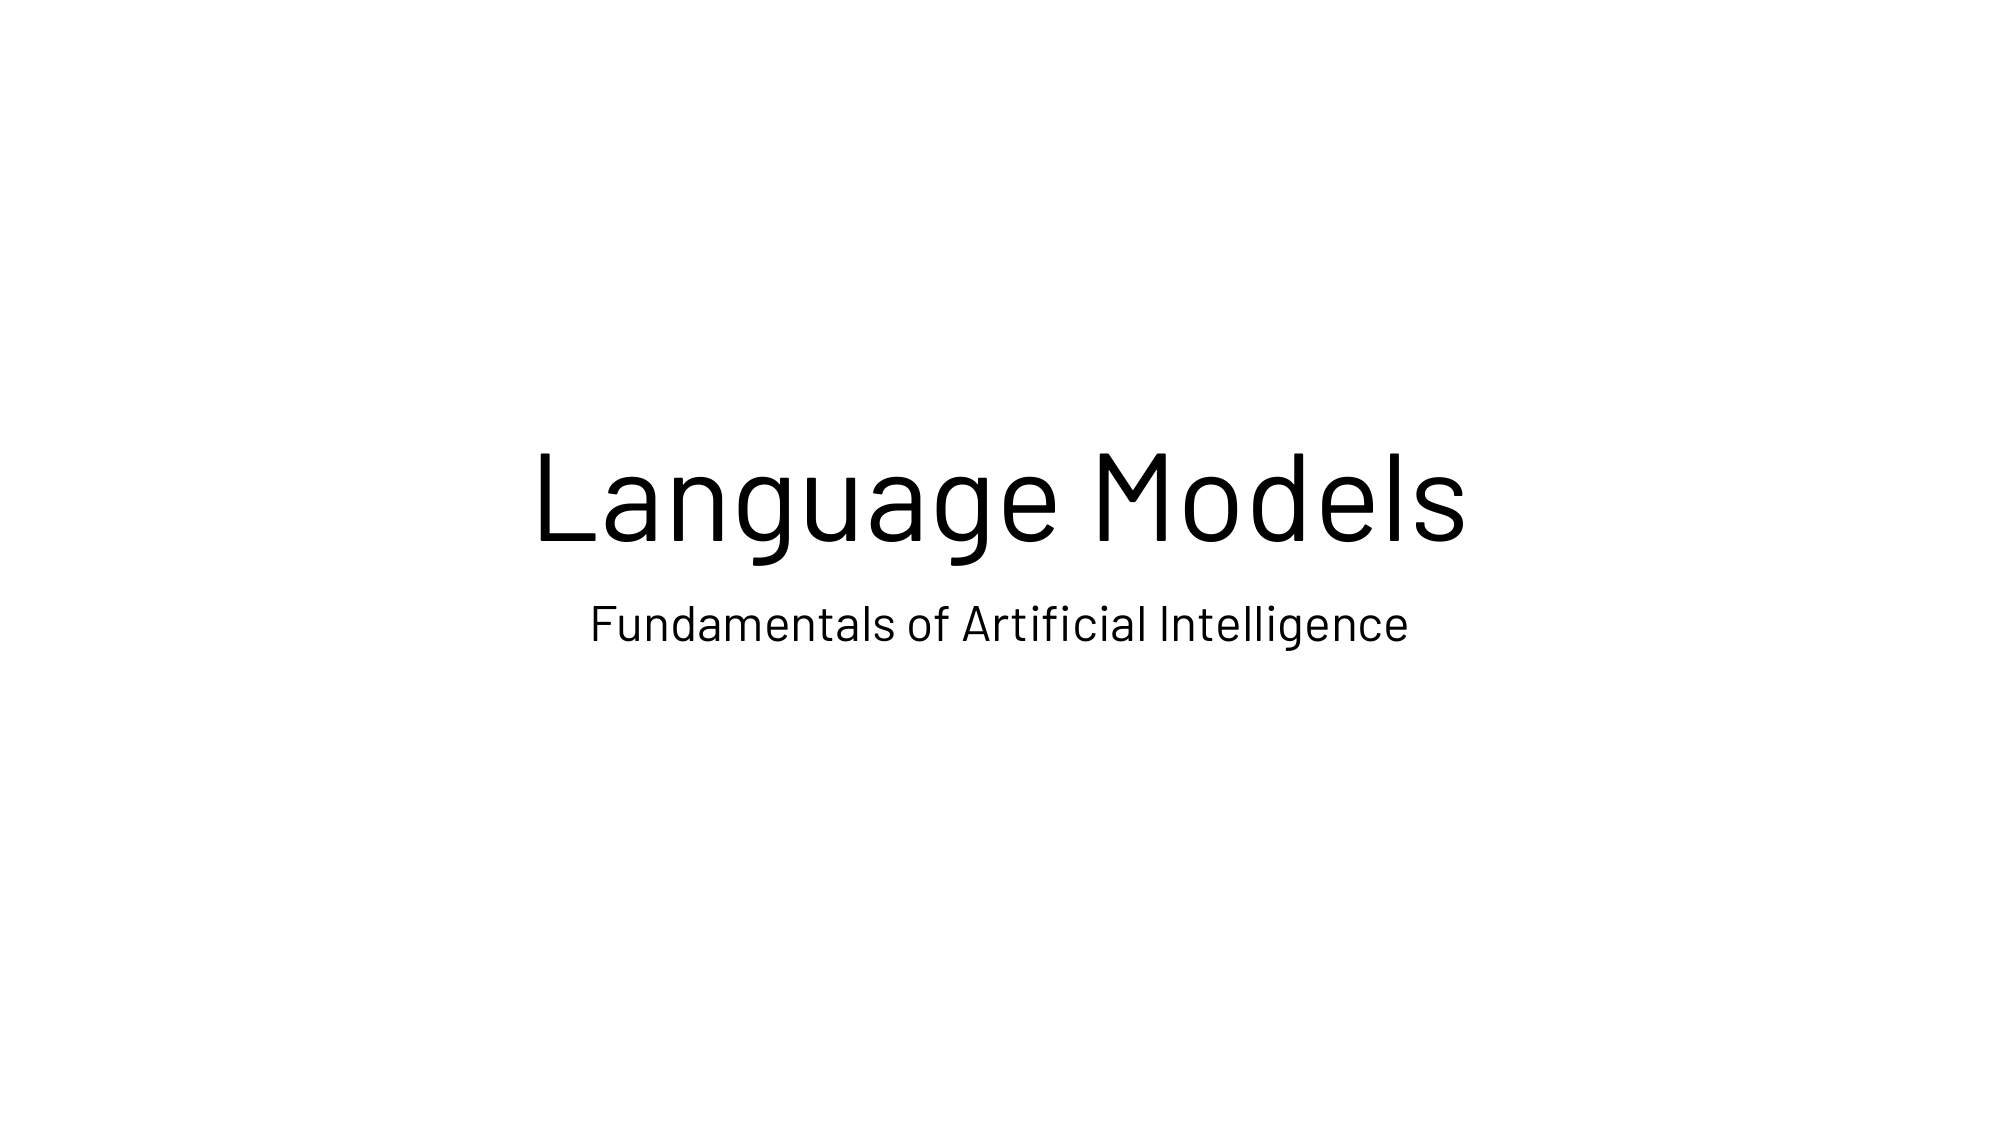

# Language Models
Fundamentals of Artificial Intelligence